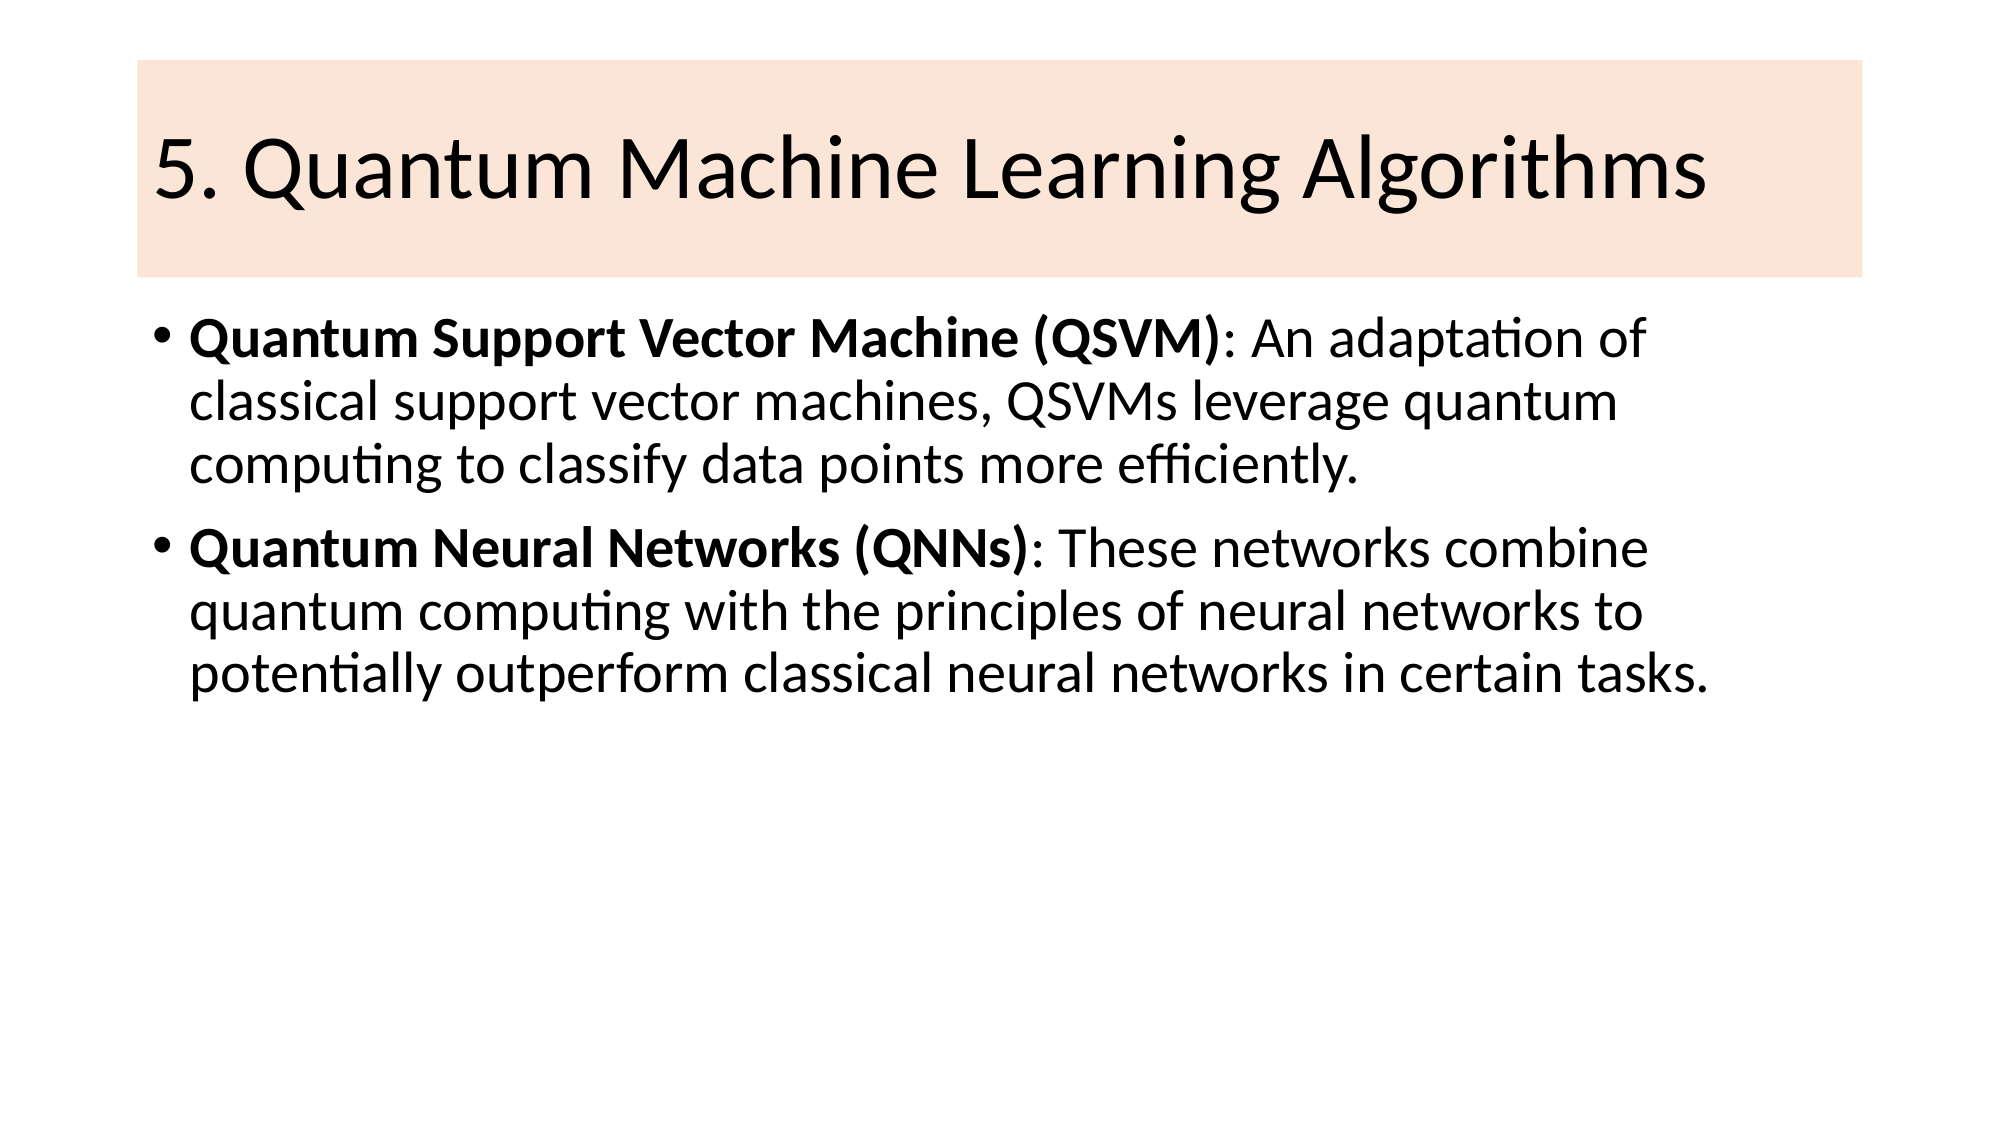

# 5. Quantum Machine Learning Algorithms
Quantum Support Vector Machine (QSVM): An adaptation of classical support vector machines, QSVMs leverage quantum computing to classify data points more efficiently.
Quantum Neural Networks (QNNs): These networks combine quantum computing with the principles of neural networks to potentially outperform classical neural networks in certain tasks.